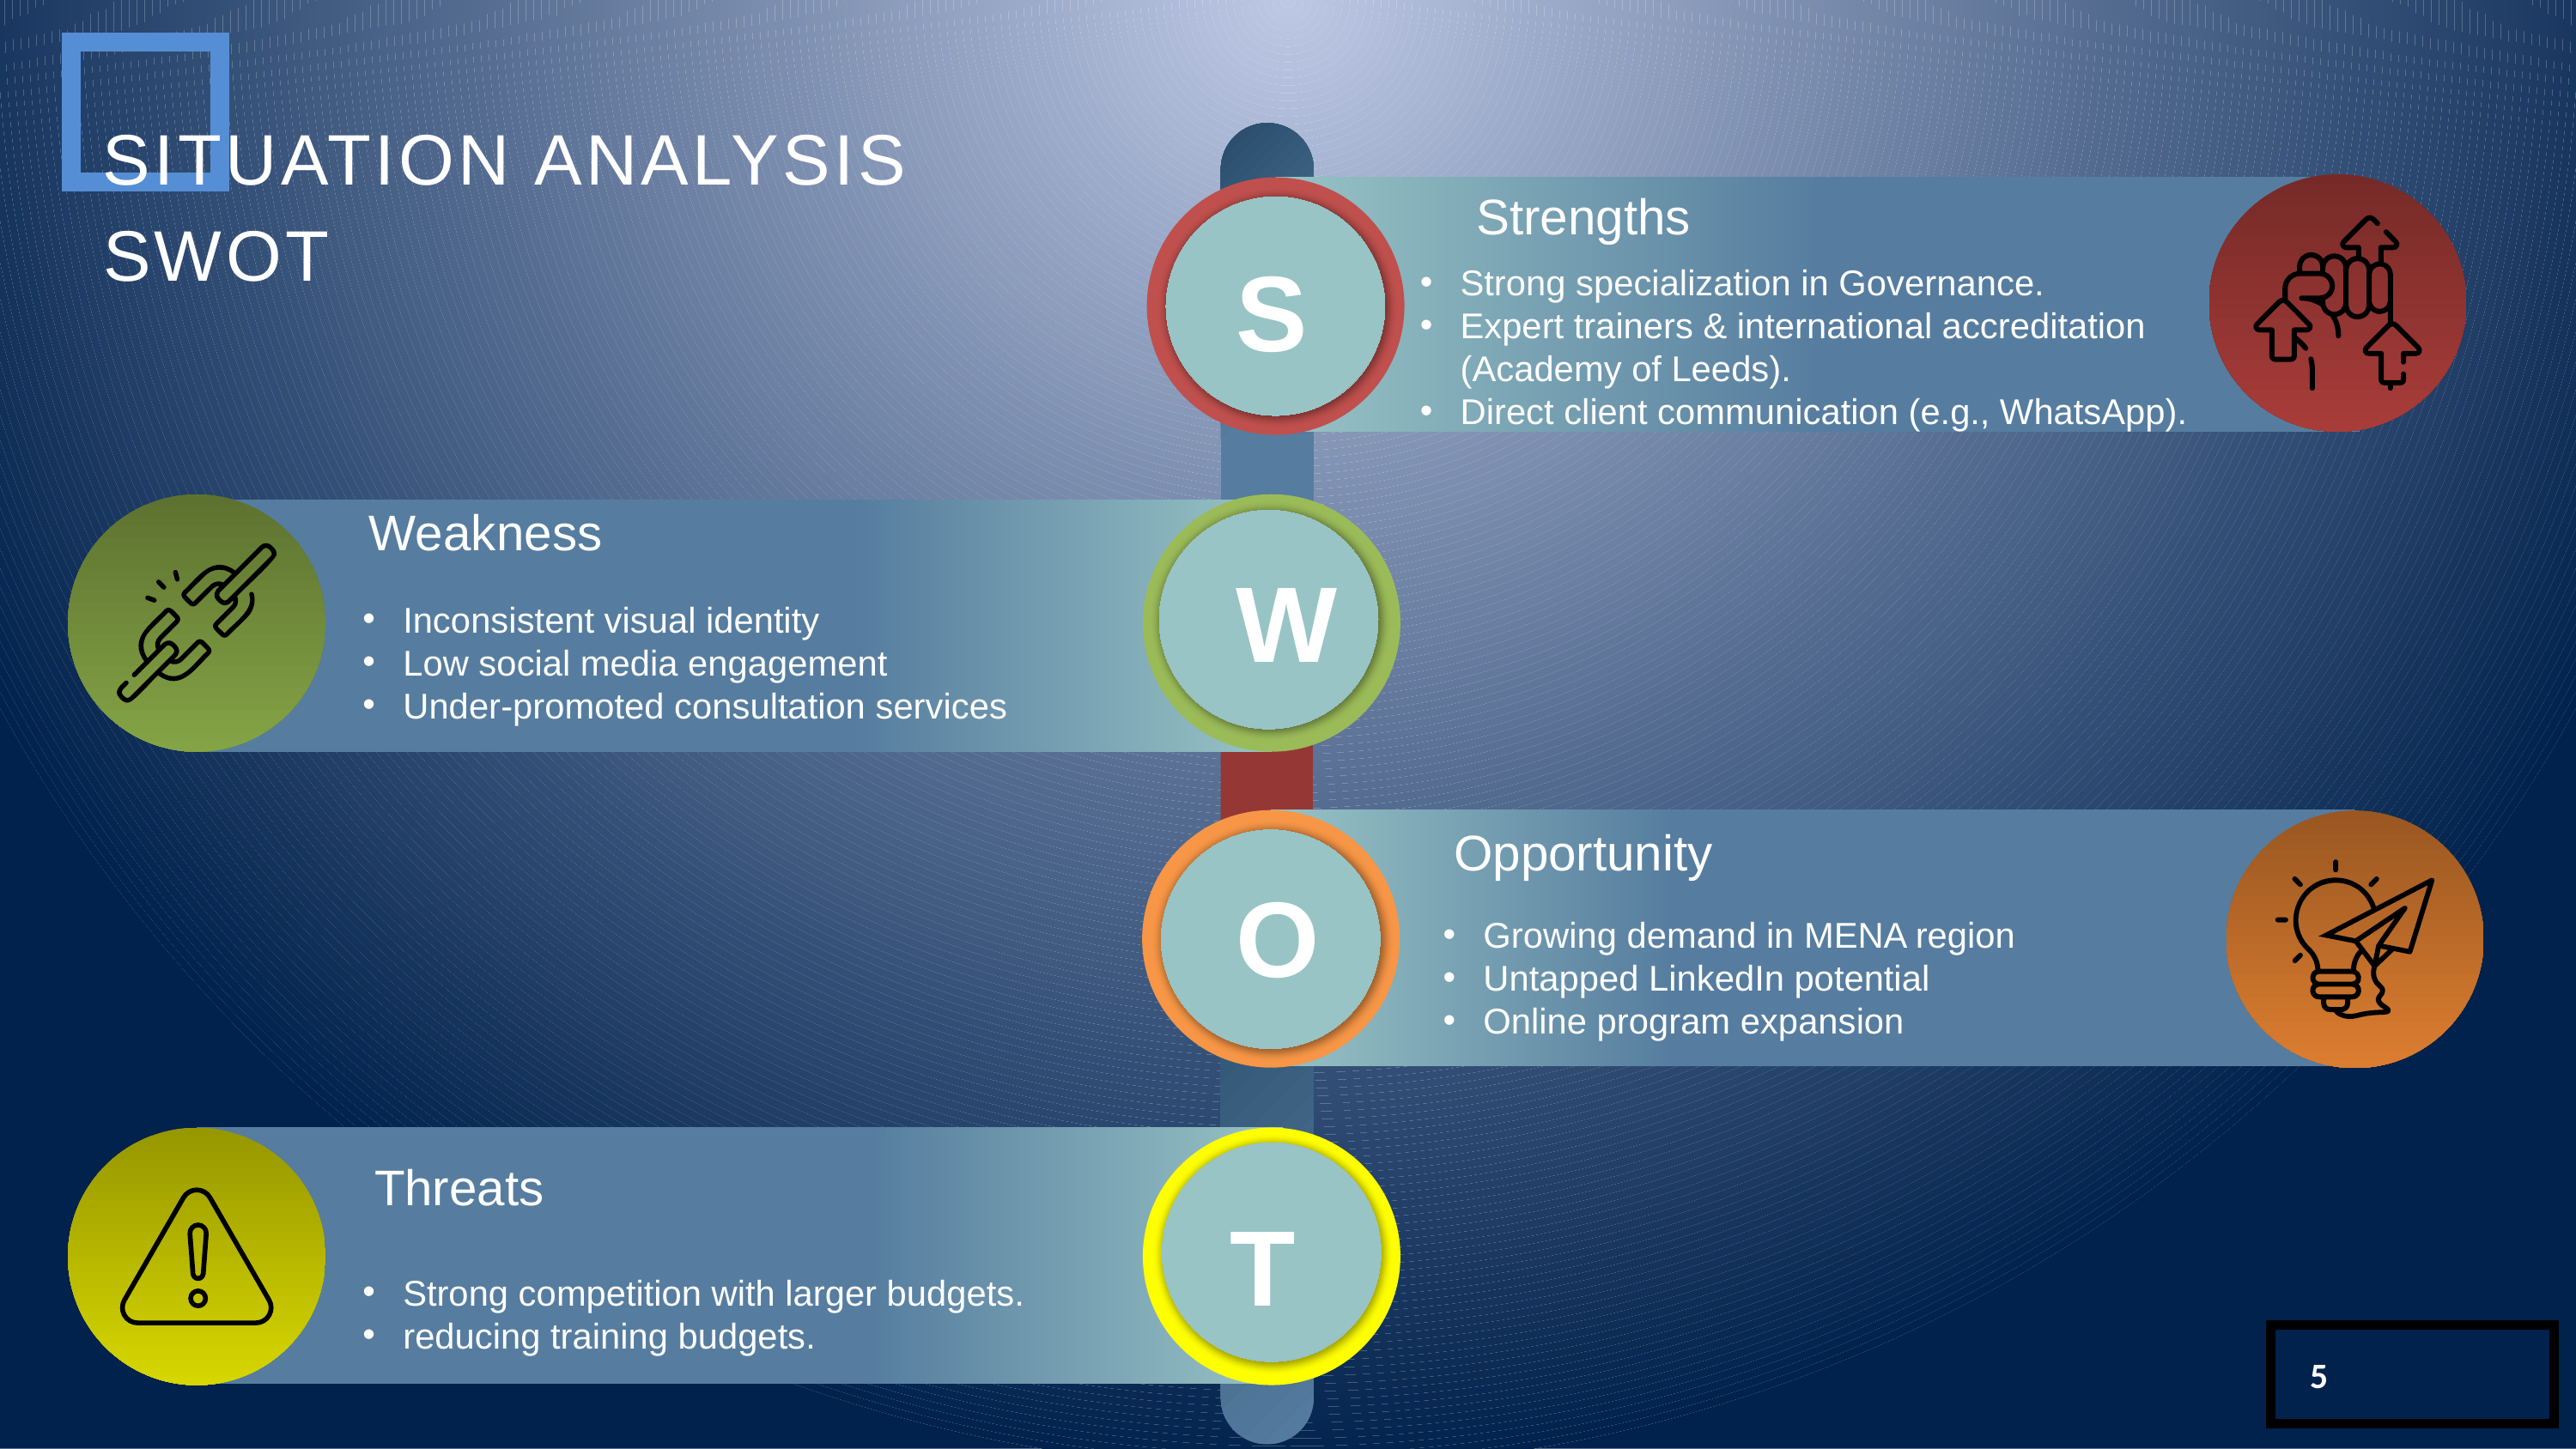

SITUATION ANALYSIS

SWOT

Strengths
S
Strong specialization in Governance.
Expert trainers & international accreditation (Academy of Leeds).
Direct client communication (e.g., WhatsApp).

Weakness

W
Inconsistent visual identity
Low social media engagement
Under-promoted consultation services

Opportunity
O

Growing demand in MENA region
Untapped LinkedIn potential
Online program expansion

Threats
T
Strong competition with larger budgets.
reducing training budgets.